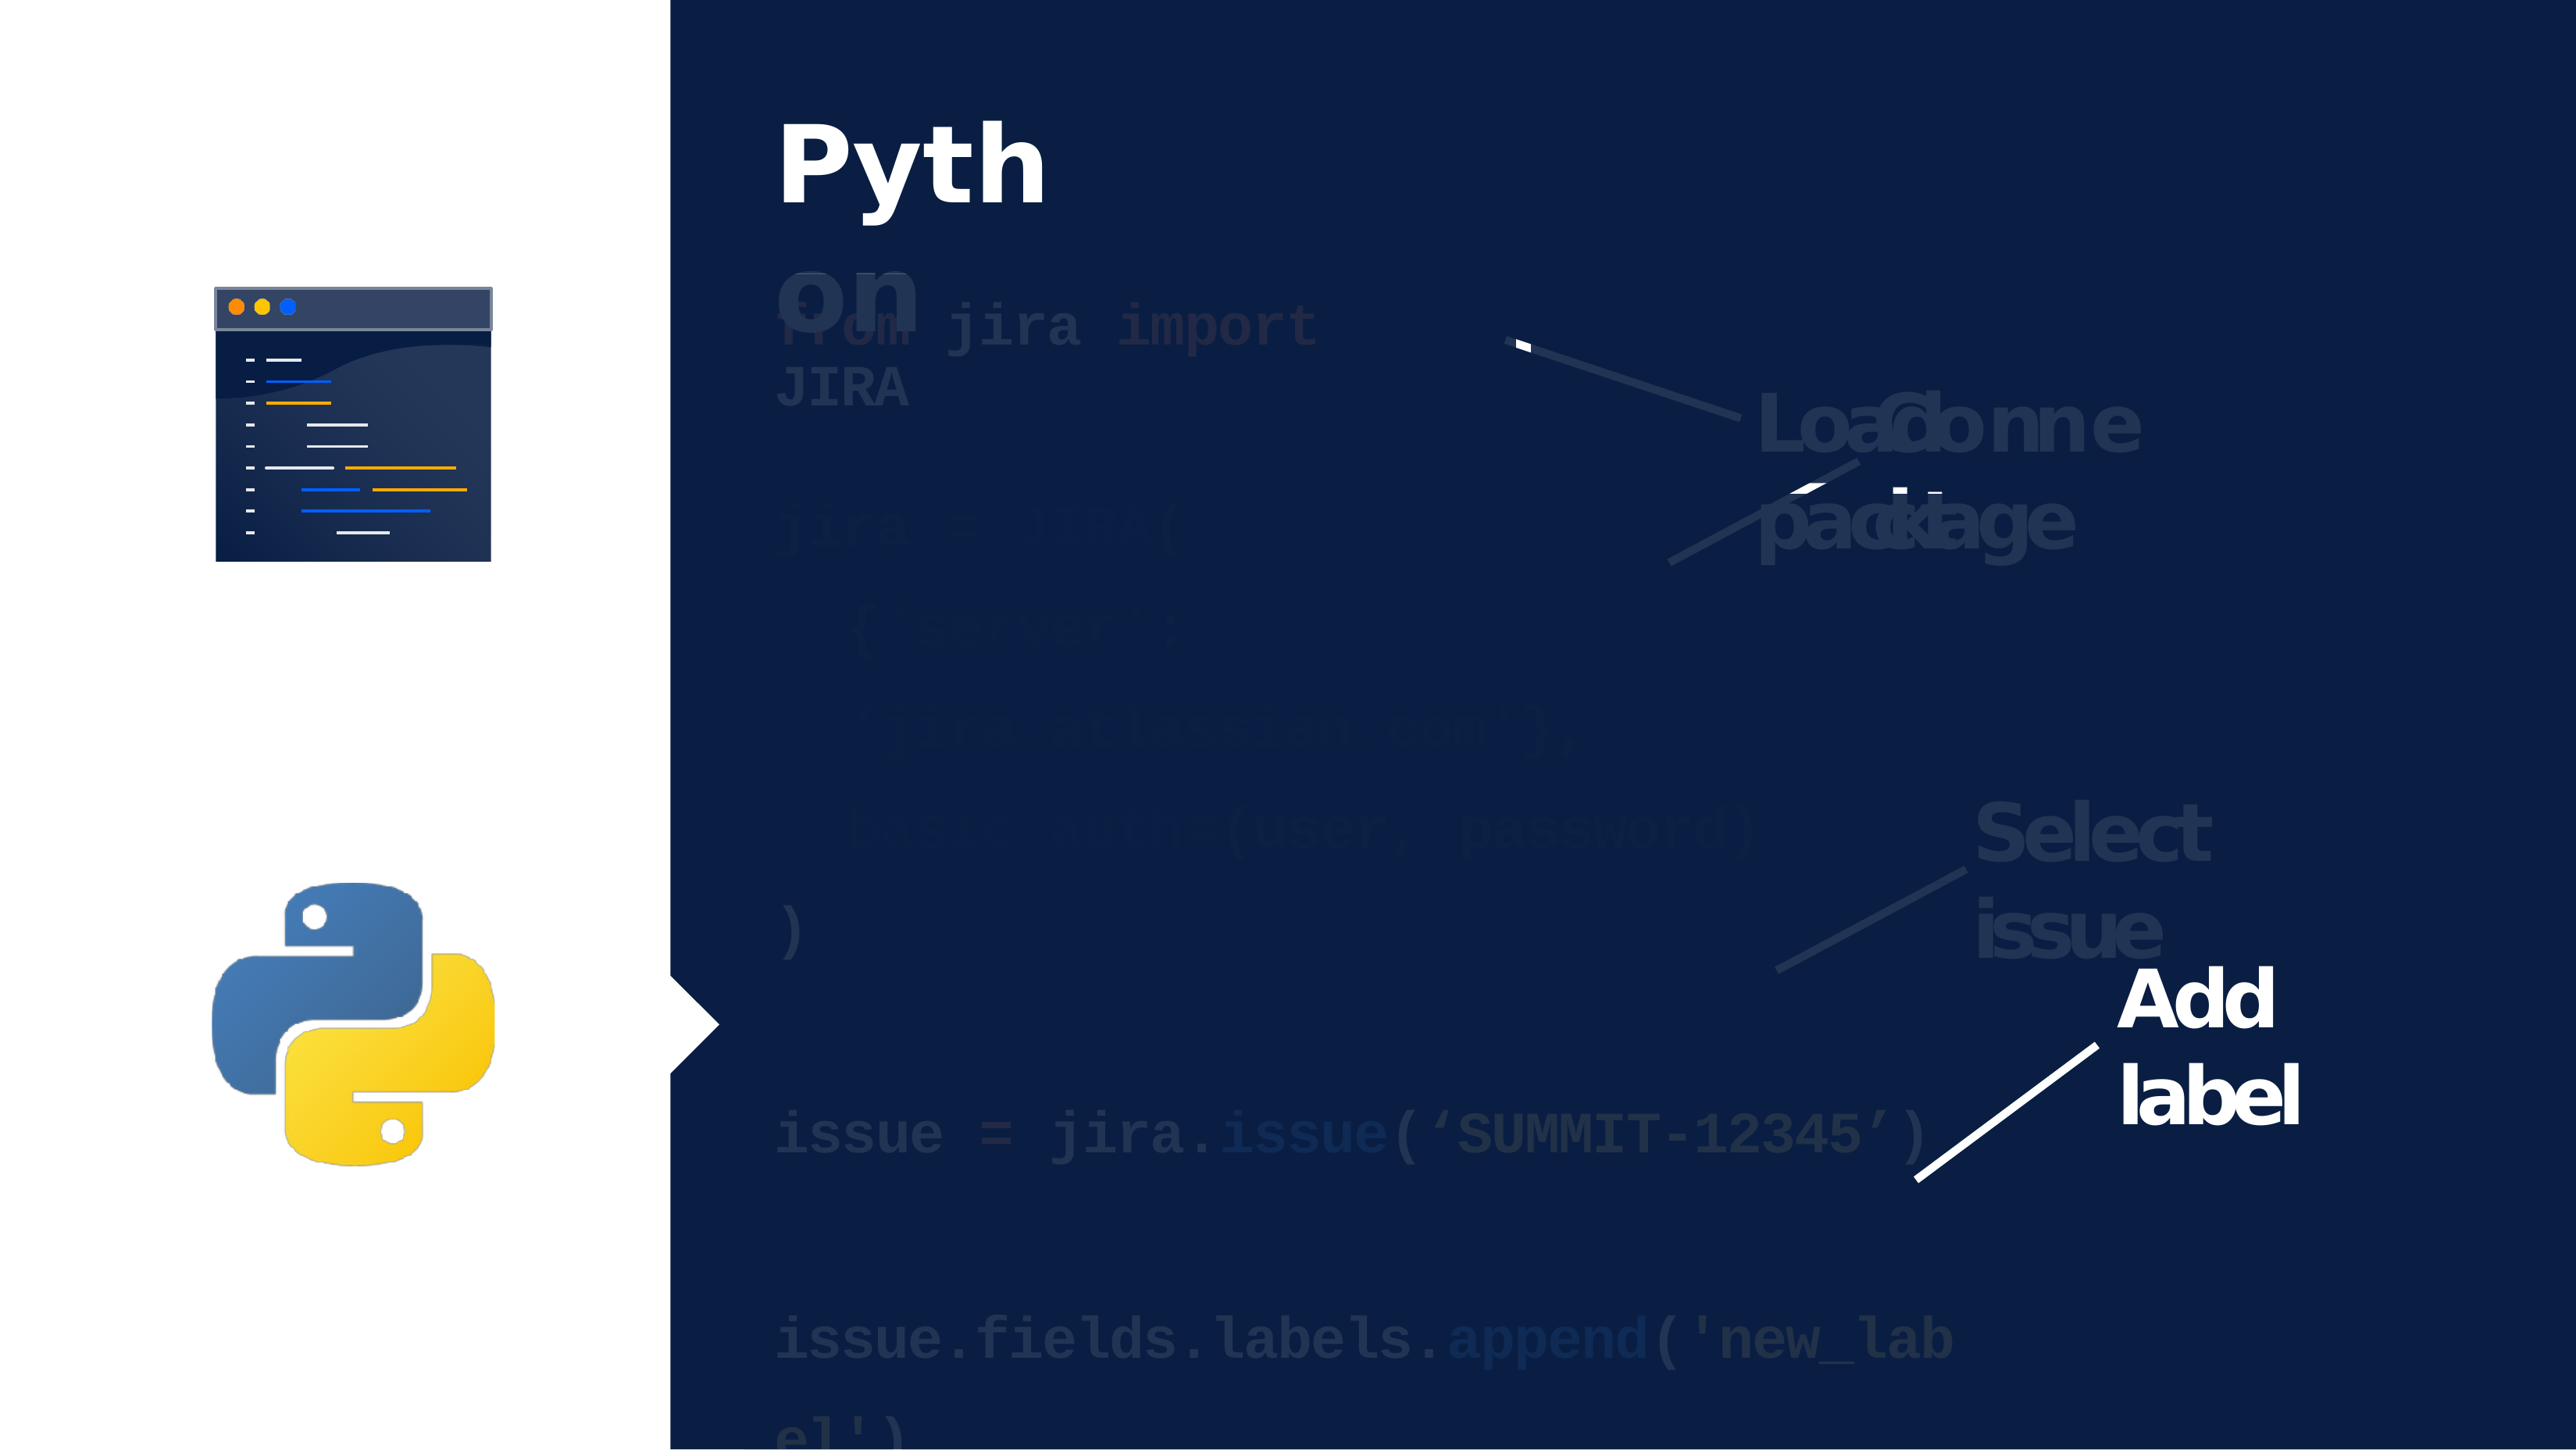

Python

from jira import JIRA

Load package
Connect

jira = JIRA(
{'server': ‘jira.atlassian.com'},  basic_auth=(user, password)
)

issue = jira.issue(‘SUMMIT-12345’)

issue.fields.labels.append('new_label')  issue.update(fields={'labels': issue.fields.labels})

Select issue

Add label